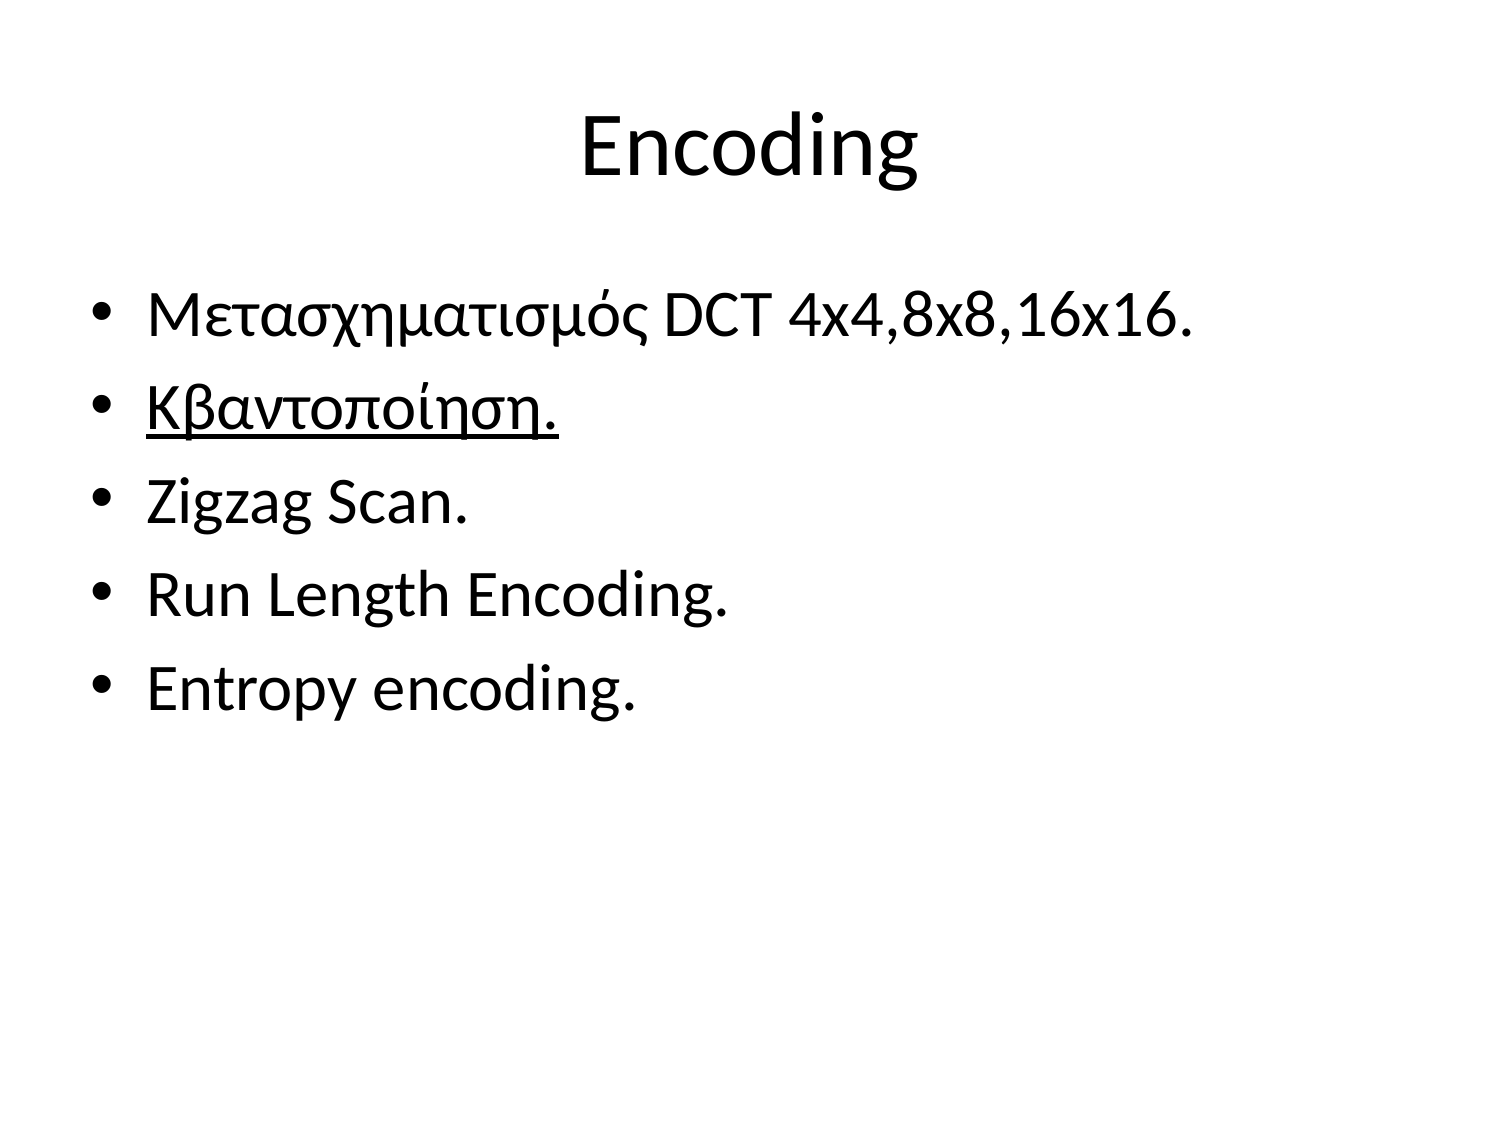

# Encoding
Μετασχηματισμός DCT 4x4,8x8,16x16.
Κβαντοποίηση.
Zigzag Scan.
Run Length Encoding.
Entropy encoding.